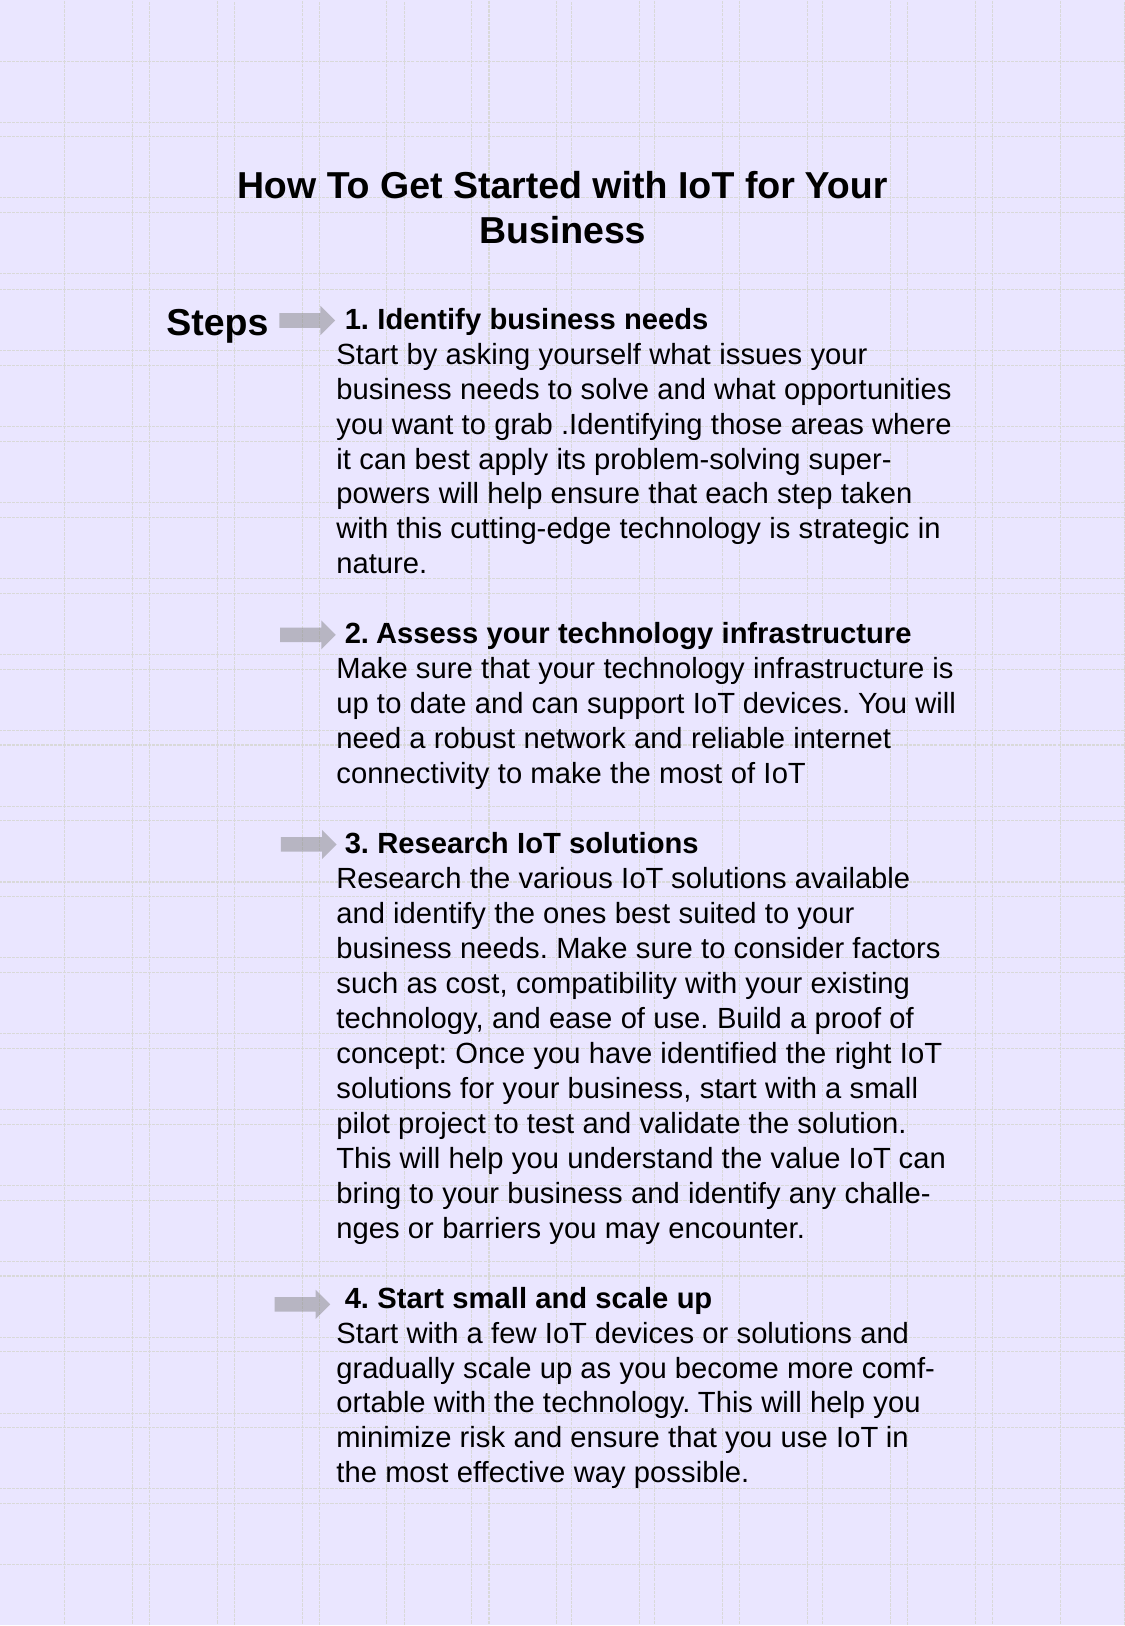

How To Get Started with IoT for Your Business
Steps
 1. Identify business needs
Start by asking yourself what issues your business needs to solve and what opportunities you want to grab .Identifying those areas where it can best apply its problem-solving super- powers will help ensure that each step taken with this cutting-edge technology is strategic in nature.

 2. Assess your technology infrastructure
Make sure that your technology infrastructure is up to date and can support IoT devices. You will need a robust network and reliable internet connectivity to make the most of IoT

 3. Research IoT solutions
Research the various IoT solutions available and identify the ones best suited to your business needs. Make sure to consider factors such as cost, compatibility with your existing
technology, and ease of use. Build a proof of concept: Once you have identified the right IoT
solutions for your business, start with a small pilot project to test and validate the solution. This will help you understand the value IoT can bring to your business and identify any challe- nges or barriers you may encounter.

 4. Start small and scale up
Start with a few IoT devices or solutions and
gradually scale up as you become more comf- ortable with the technology. This will help you minimize risk and ensure that you use IoT in the most effective way possible.